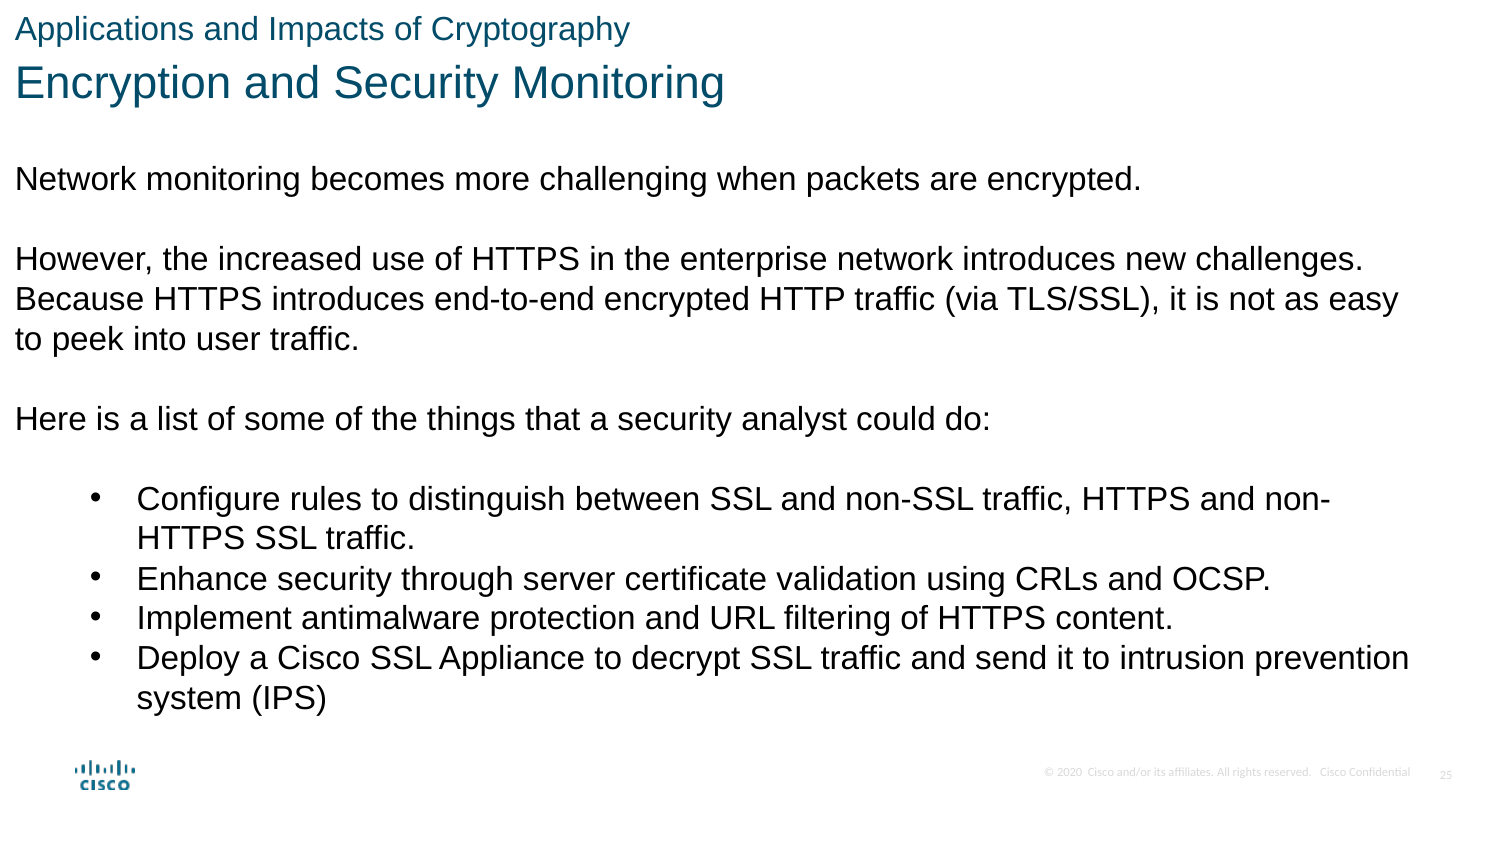

# Applications and Impacts of Cryptography
Encryption and Security Monitoring
Network monitoring becomes more challenging when packets are encrypted.

However, the increased use of HTTPS in the enterprise network introduces new challenges. Because HTTPS introduces end-to-end encrypted HTTP traffic (via TLS/SSL), it is not as easy to peek into user traffic.

Here is a list of some of the things that a security analyst could do:

Configure rules to distinguish between SSL and non-SSL traffic, HTTPS and non-HTTPS SSL traffic.
Enhance security through server certificate validation using CRLs and OCSP.
Implement antimalware protection and URL filtering of HTTPS content.
Deploy a Cisco SSL Appliance to decrypt SSL traffic and send it to intrusion prevention system (IPS)

25